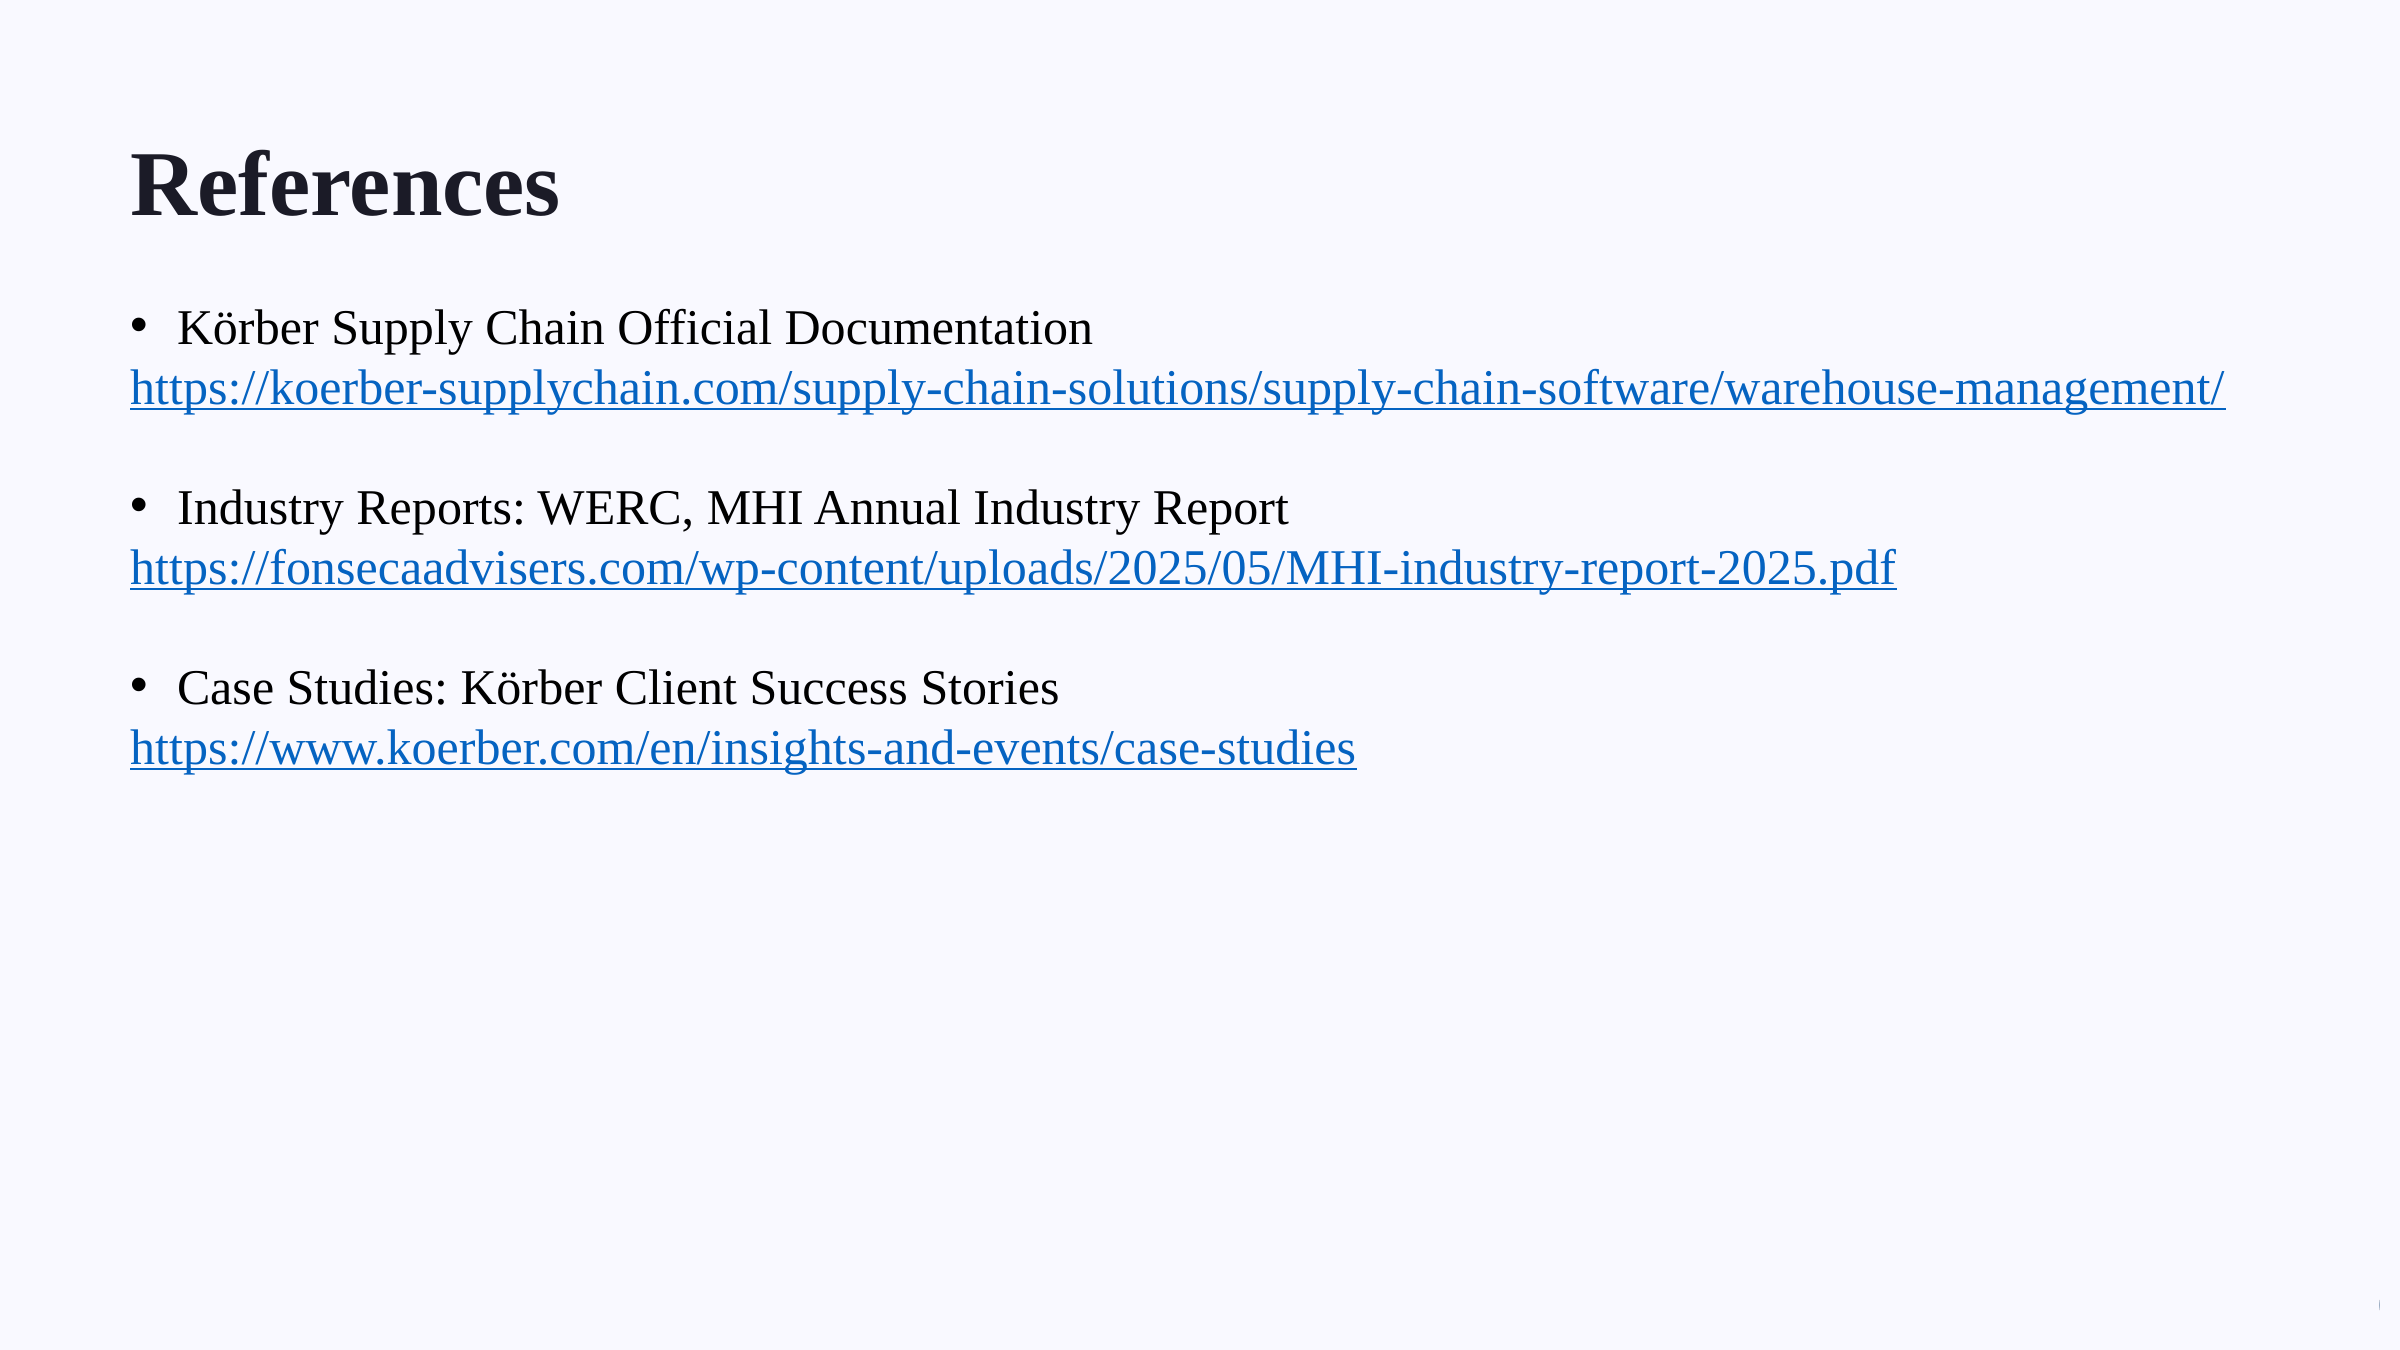

References
Körber Supply Chain Official Documentation
https://koerber-supplychain.com/supply-chain-solutions/supply-chain-software/warehouse-management/

Industry Reports: WERC, MHI Annual Industry Report
https://fonsecaadvisers.com/wp-content/uploads/2025/05/MHI-industry-report-2025.pdf

Case Studies: Körber Client Success Stories
https://www.koerber.com/en/insights-and-events/case-studies